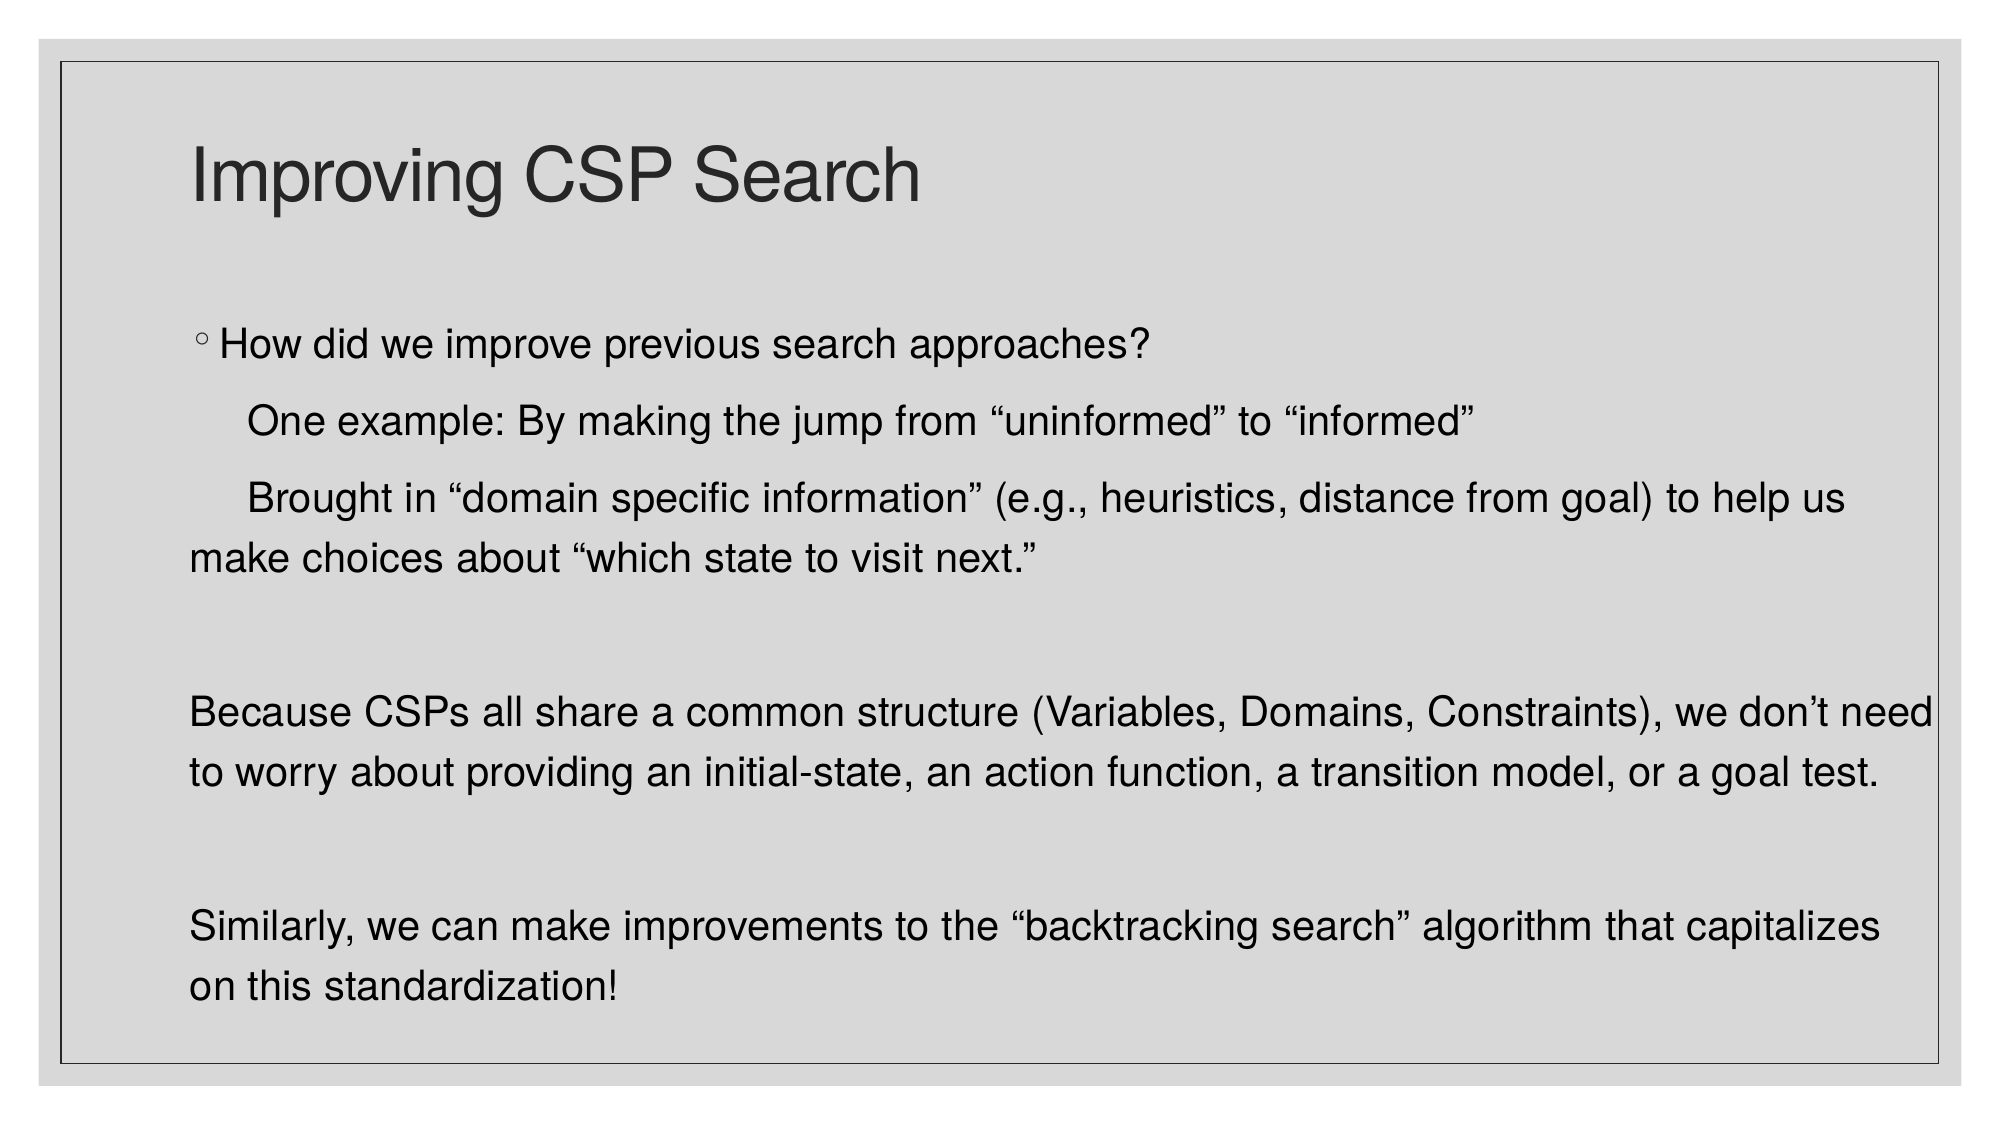

# Improving CSP Search
How did we improve previous search approaches?
     One example: By making the jump from “uninformed” to “informed”
     Brought in “domain specific information” (e.g., heuristics, distance from goal) to help us make choices about “which state to visit next.”

Because CSPs all share a common structure (Variables, Domains, Constraints), we don’t need to worry about providing an initial-state, an action function, a transition model, or a goal test.

Similarly, we can make improvements to the “backtracking search” algorithm that capitalizes on this standardization!